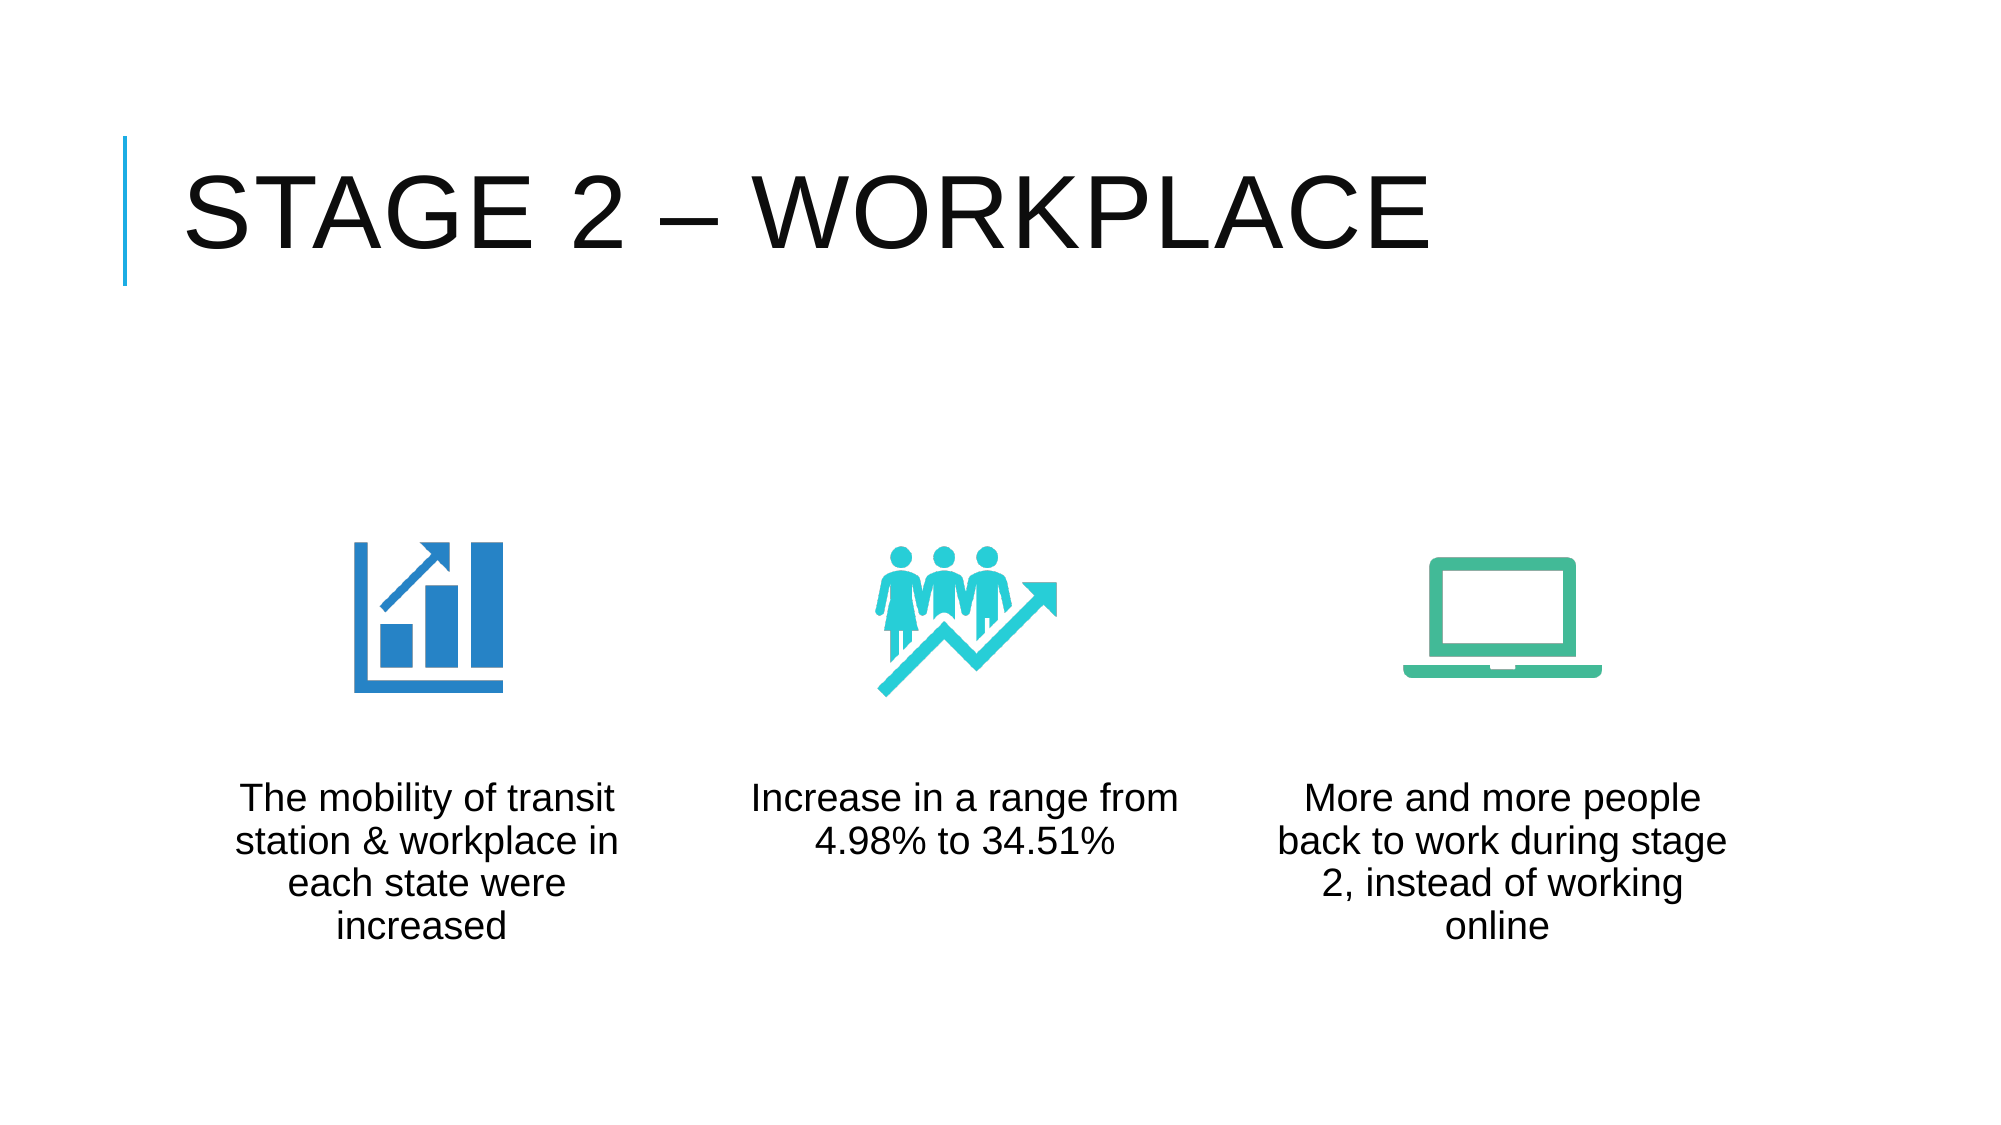

# STAGE 2 – WORKPLACE
The mobility of transit station & workplace in each state were increased
Increase in a range from 4.98% to 34.51%
More and more people back to work during stage 2, instead of working online